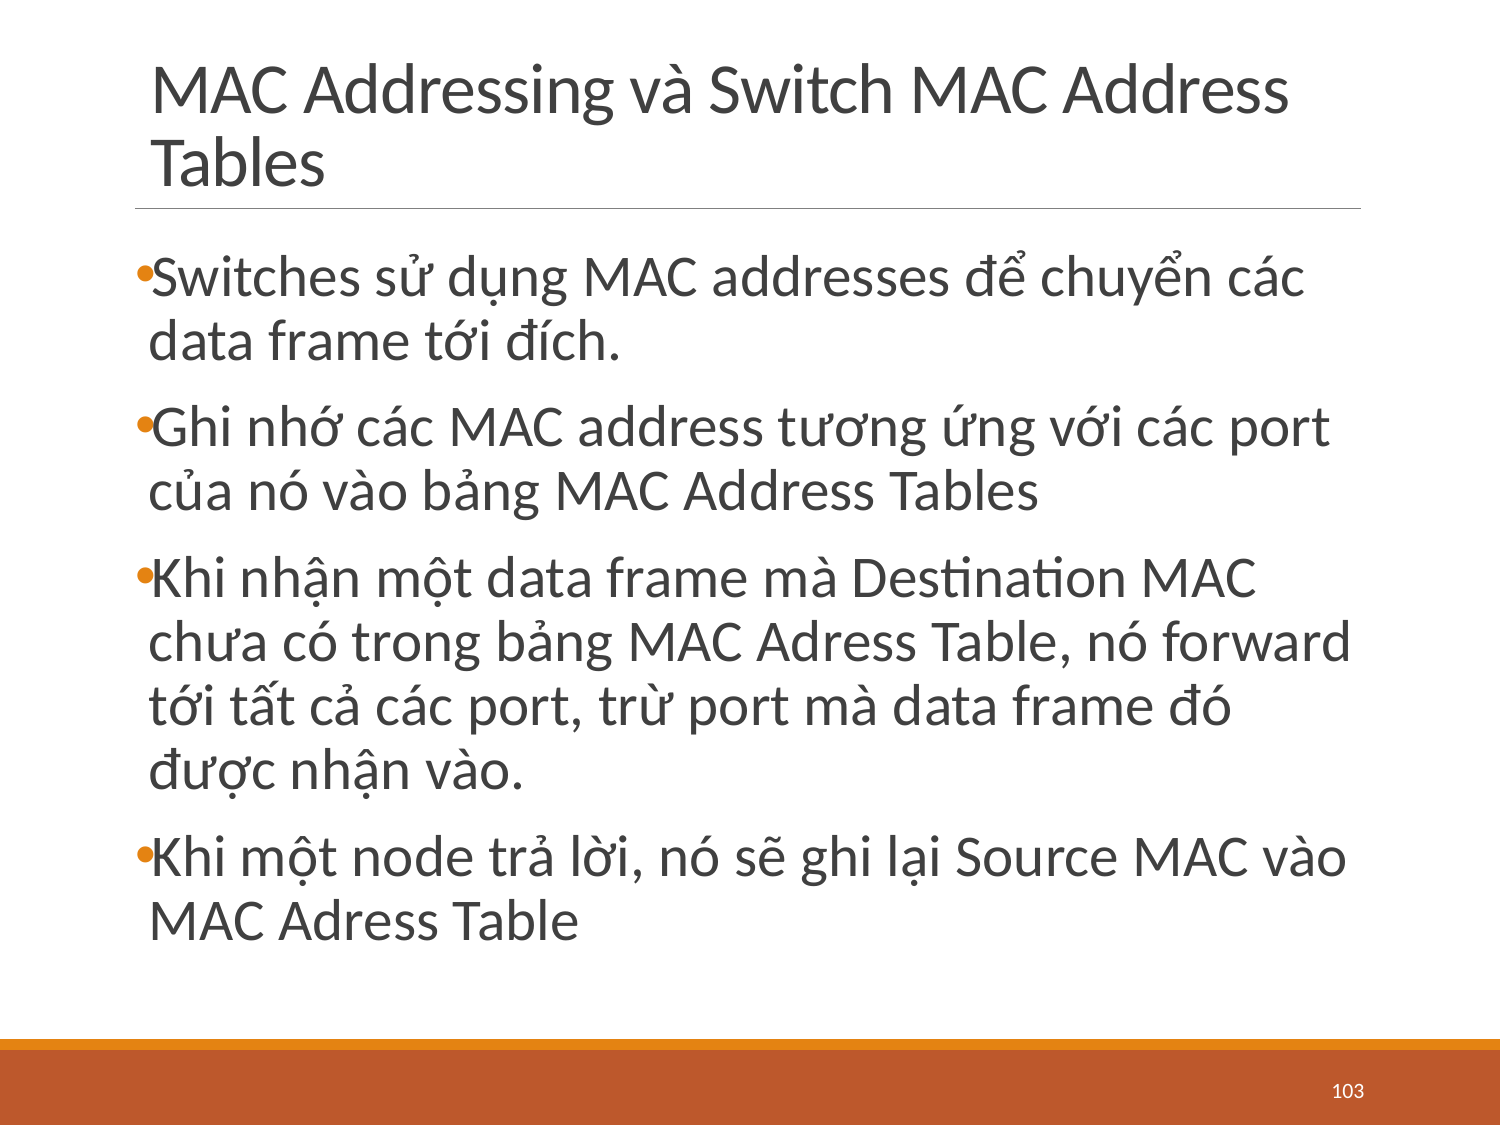

# MAC Addressing và Switch MAC Address Tables
Switches sử dụng MAC addresses để chuyển các data frame tới đích.
Ghi nhớ các MAC address tương ứng với các port của nó vào bảng MAC Address Tables
Khi nhận một data frame mà Destination MAC chưa có trong bảng MAC Adress Table, nó forward tới tất cả các port, trừ port mà data frame đó được nhận vào.
Khi một node trả lời, nó sẽ ghi lại Source MAC vào MAC Adress Table

103